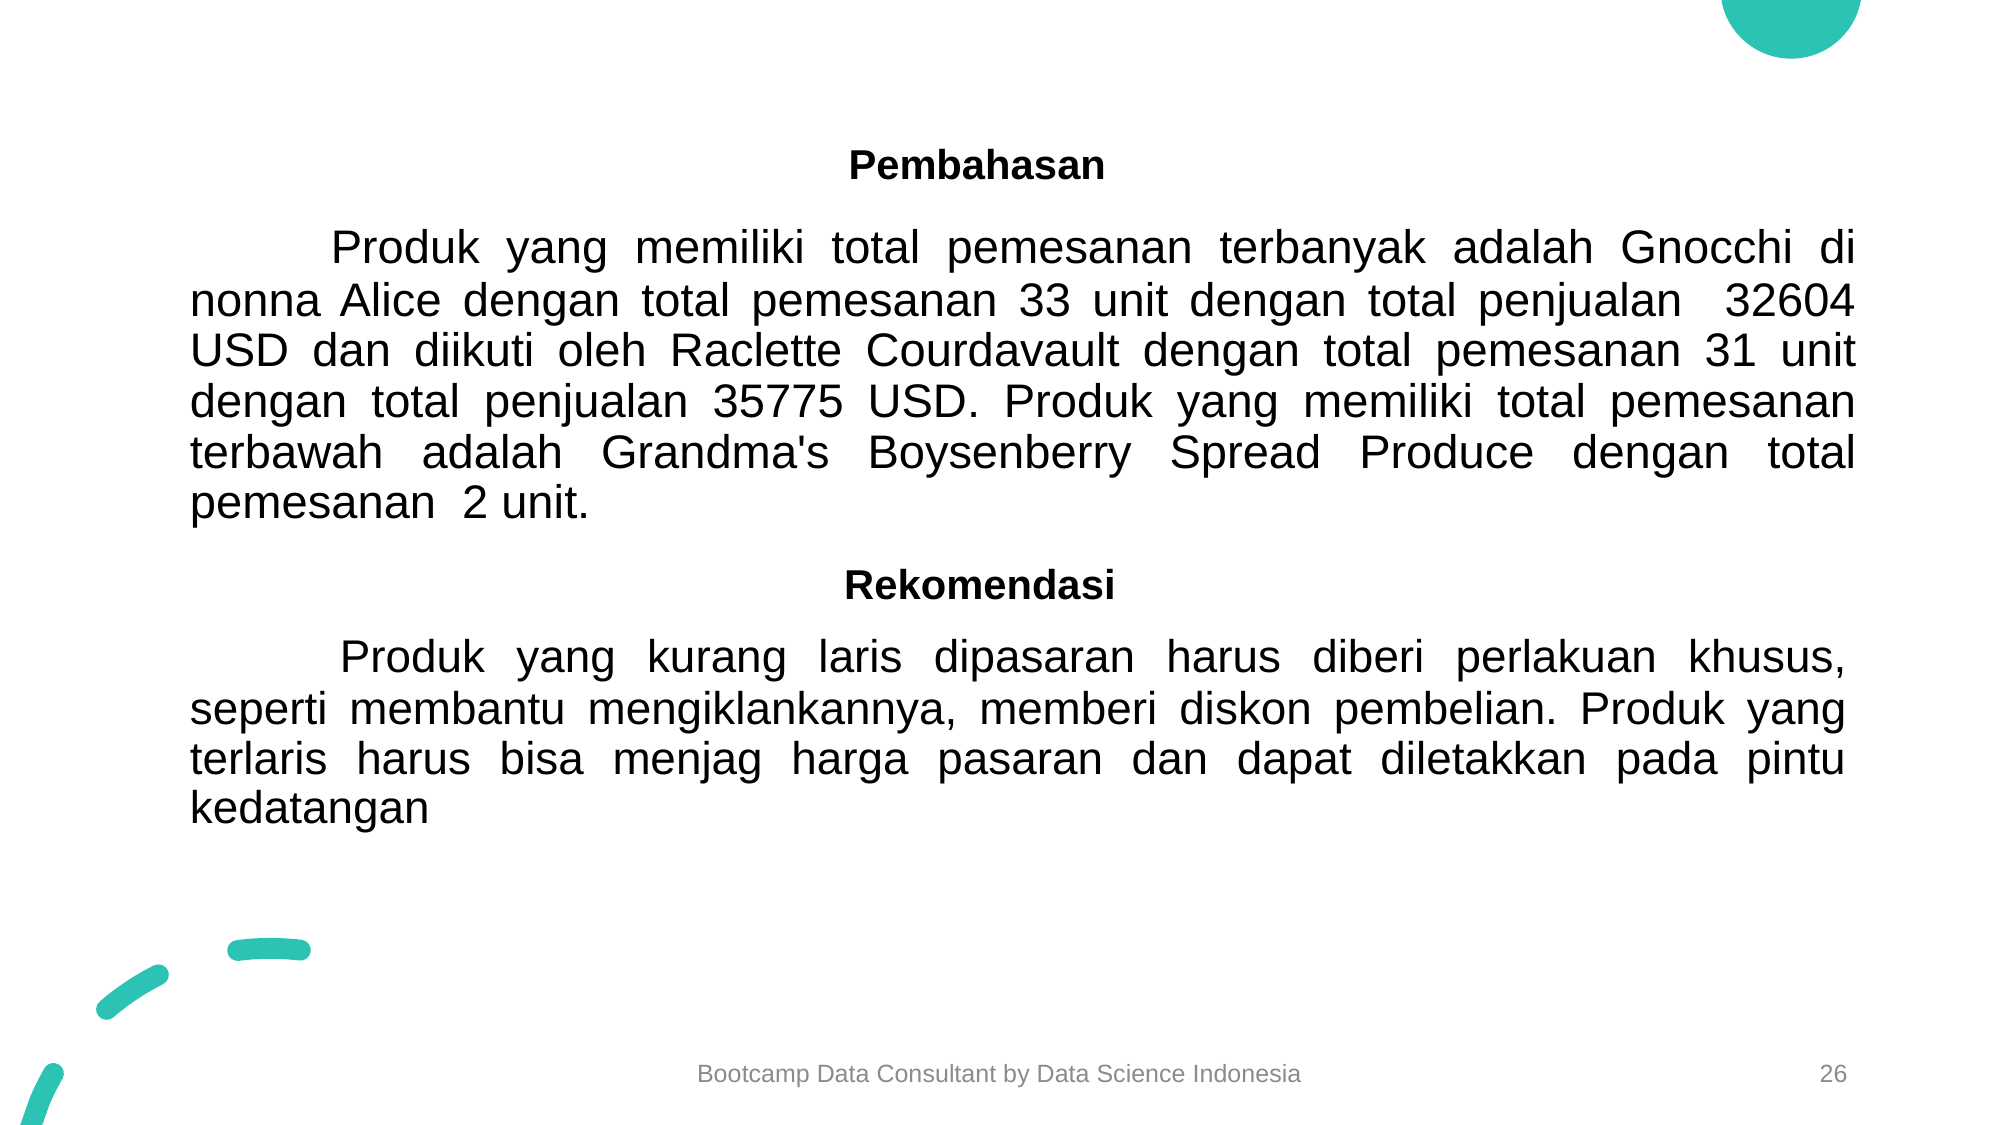

Pembahasan
	Produk yang memiliki total pemesanan terbanyak adalah Gnocchi di nonna Alice dengan total pemesanan 33 unit dengan total penjualan  32604 USD dan diikuti oleh Raclette Courdavault dengan total pemesanan 31 unit dengan total penjualan 35775 USD. Produk yang memiliki total pemesanan terbawah adalah Grandma's Boysenberry Spread Produce dengan total pemesanan  2 unit.

Rekomendasi
	Produk yang kurang laris dipasaran harus diberi perlakuan khusus, seperti membantu mengiklankannya, memberi diskon pembelian. Produk yang terlaris harus bisa menjag harga pasaran dan dapat diletakkan pada pintu kedatangan
Bootcamp Data Consultant by Data Science Indonesia
26